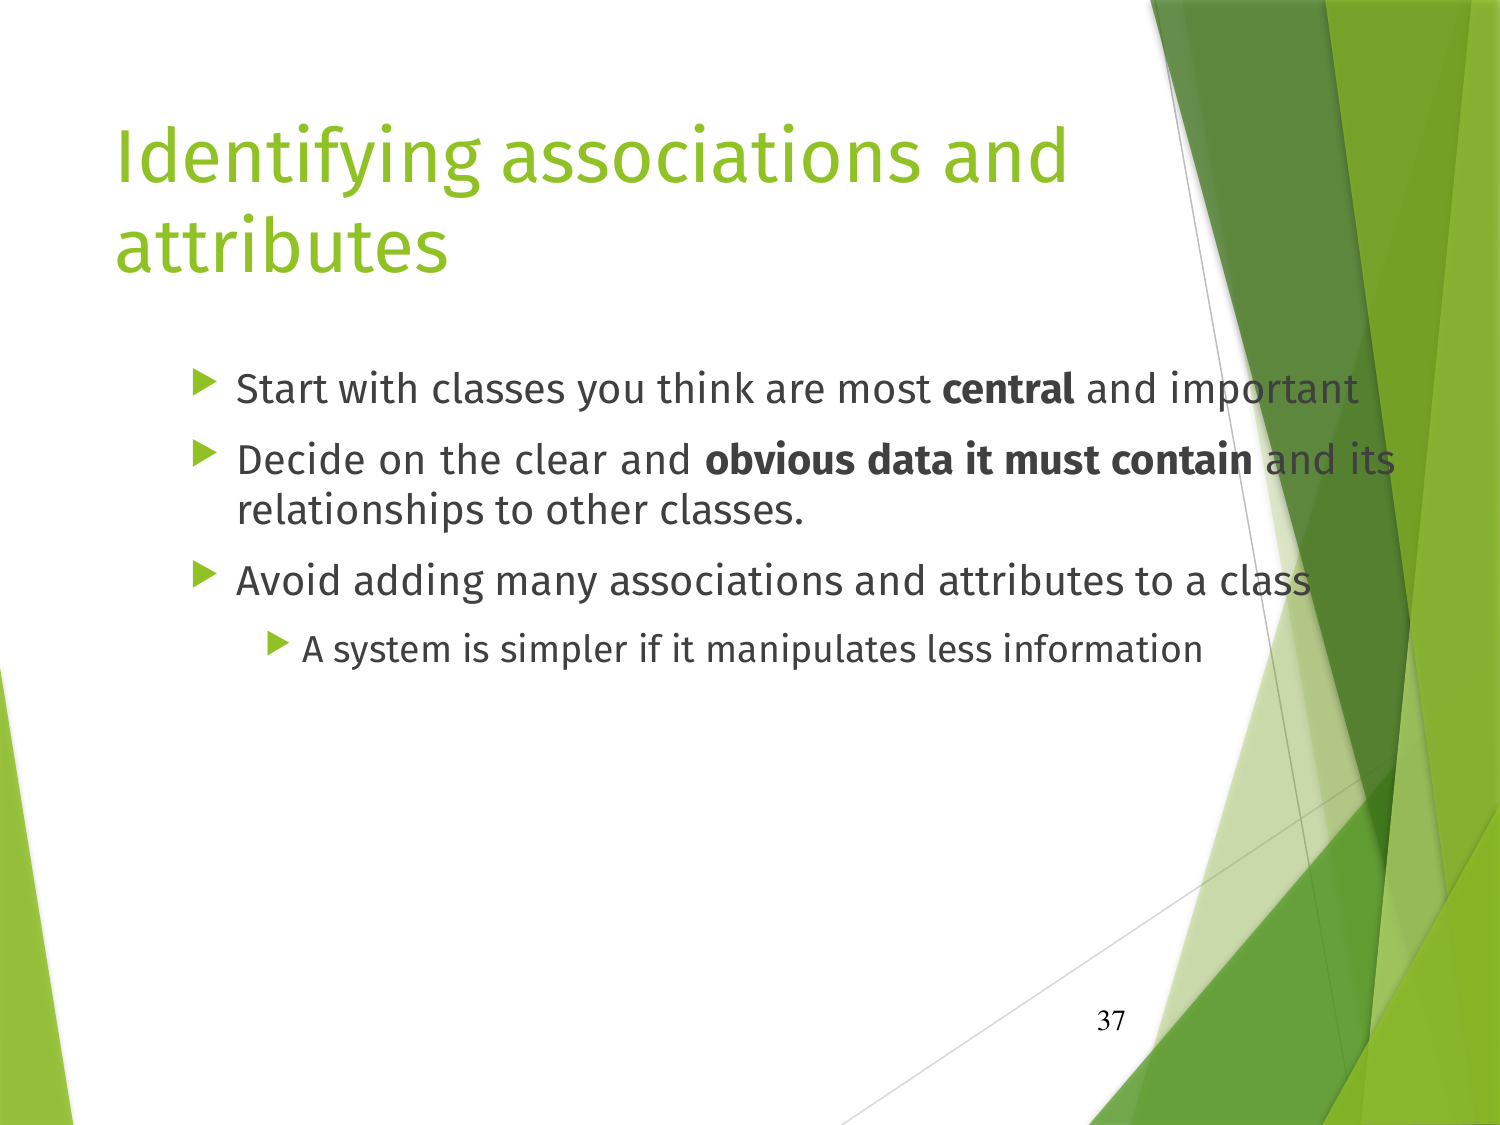

# Identifying associations and attributes
Start with classes you think are most central and important
Decide on the clear and obvious data it must contain and its relationships to other classes.
Avoid adding many associations and attributes to a class
A system is simpler if it manipulates less information
37